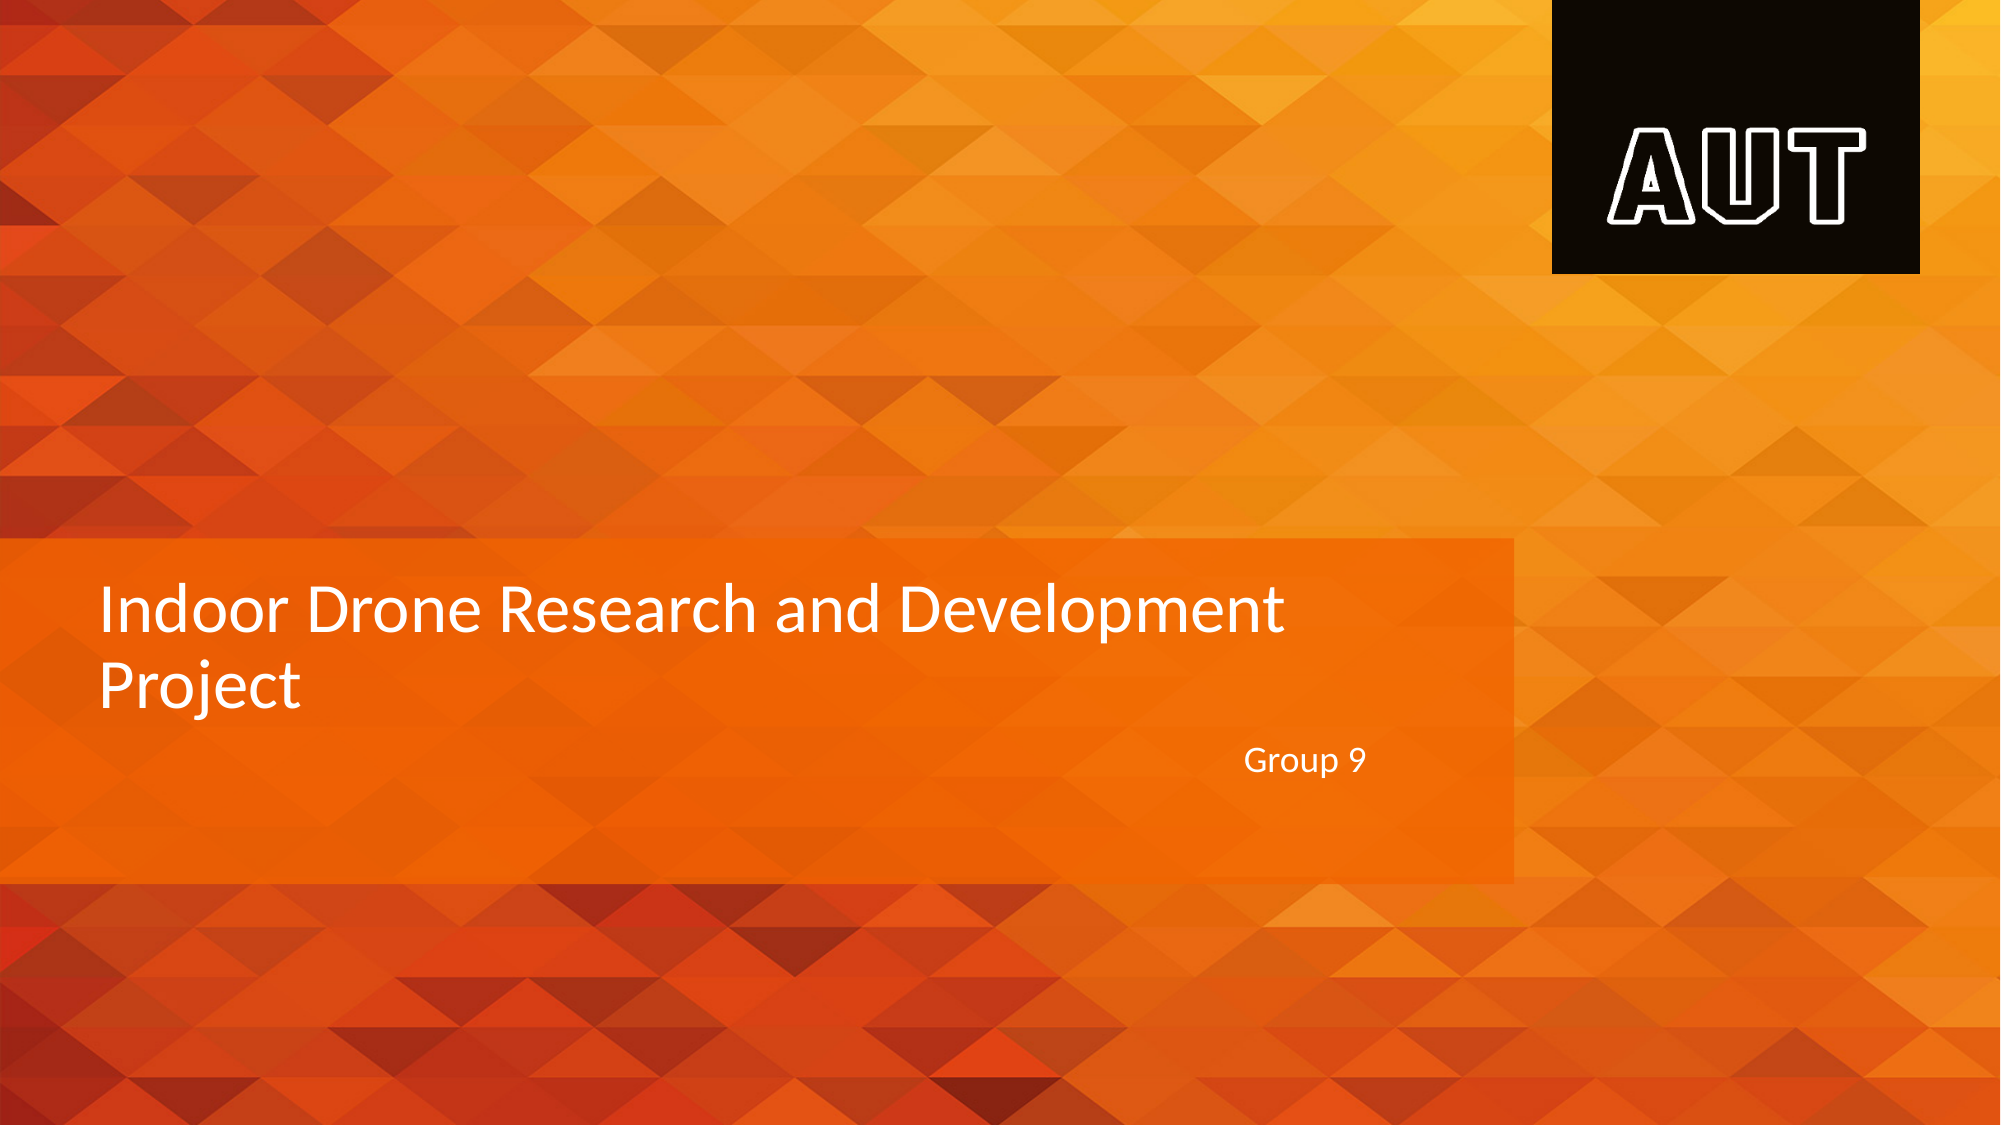

# Indoor Drone Research and Development Project
Group 9